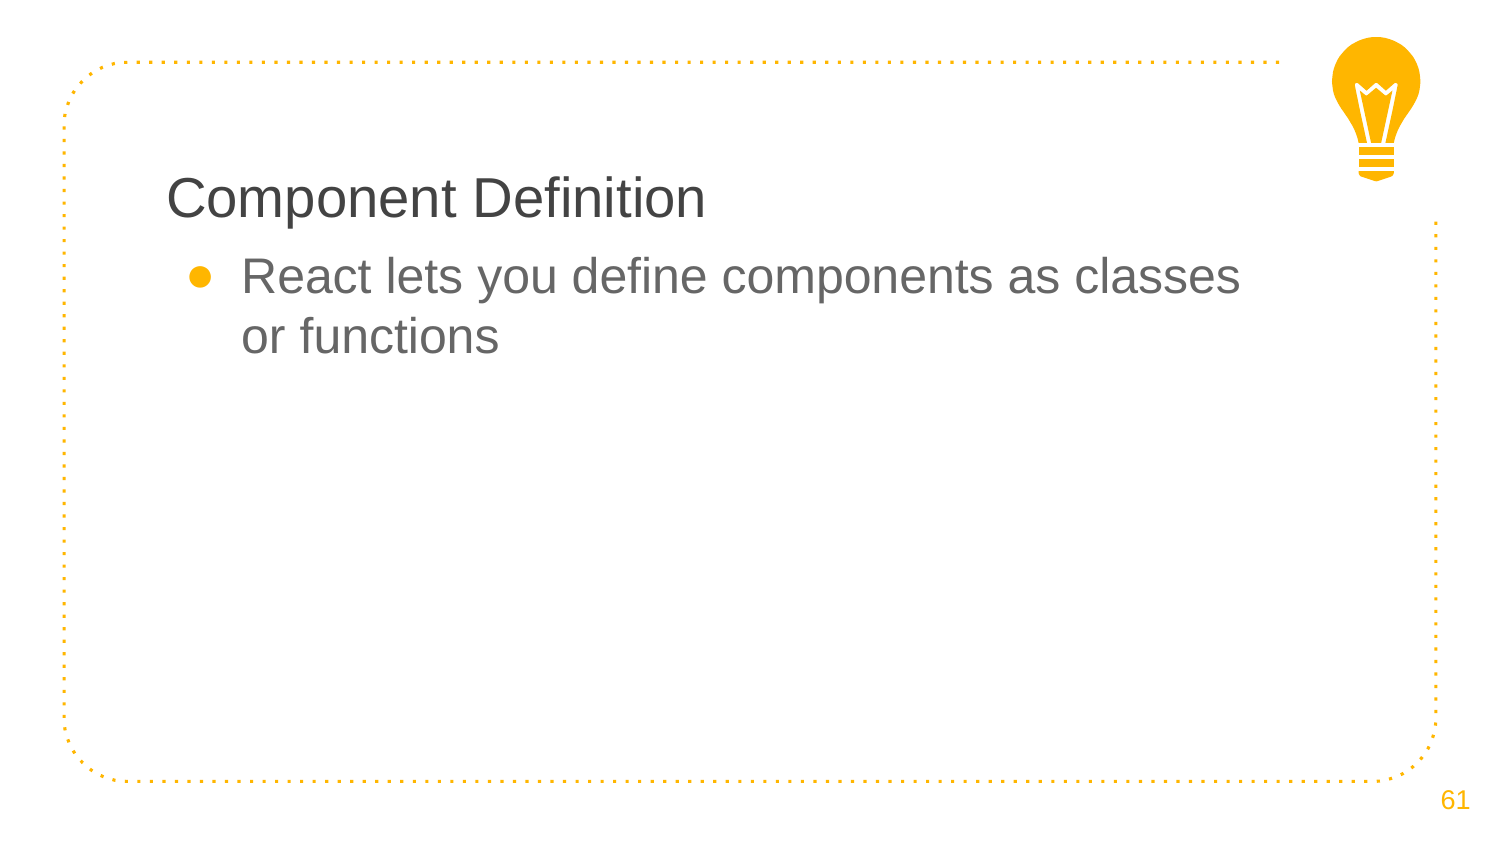

# Component Definition
React lets you define components as classes or functions
61